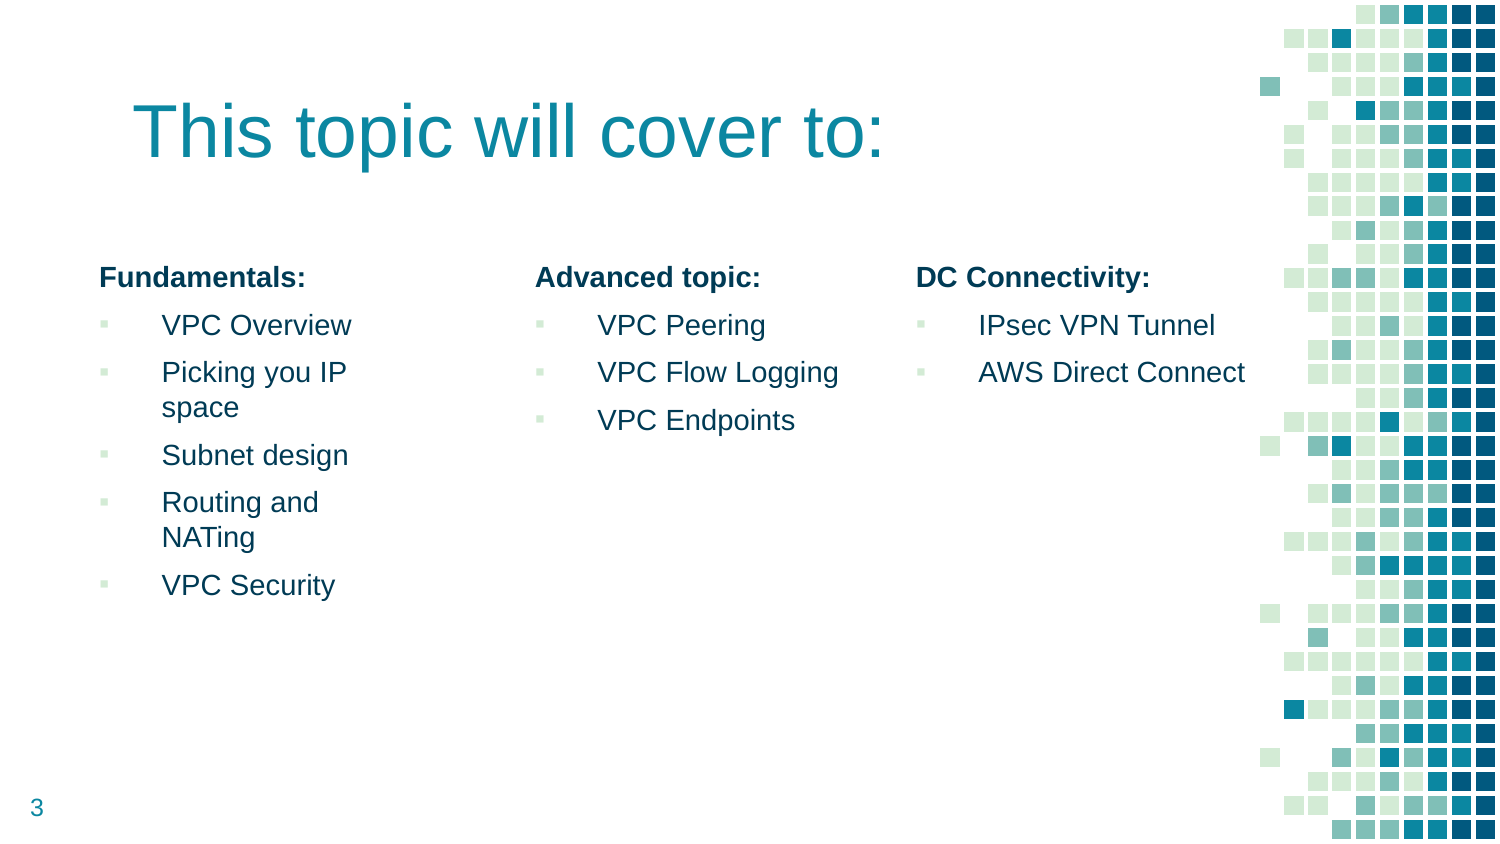

# This topic will cover to:
Fundamentals:
VPC Overview
Picking you IP space
Subnet design
Routing and NATing
VPC Security

Advanced topic:
VPC Peering
VPC Flow Logging
VPC Endpoints
DC Connectivity:
IPsec VPN Tunnel
AWS Direct Connect
3